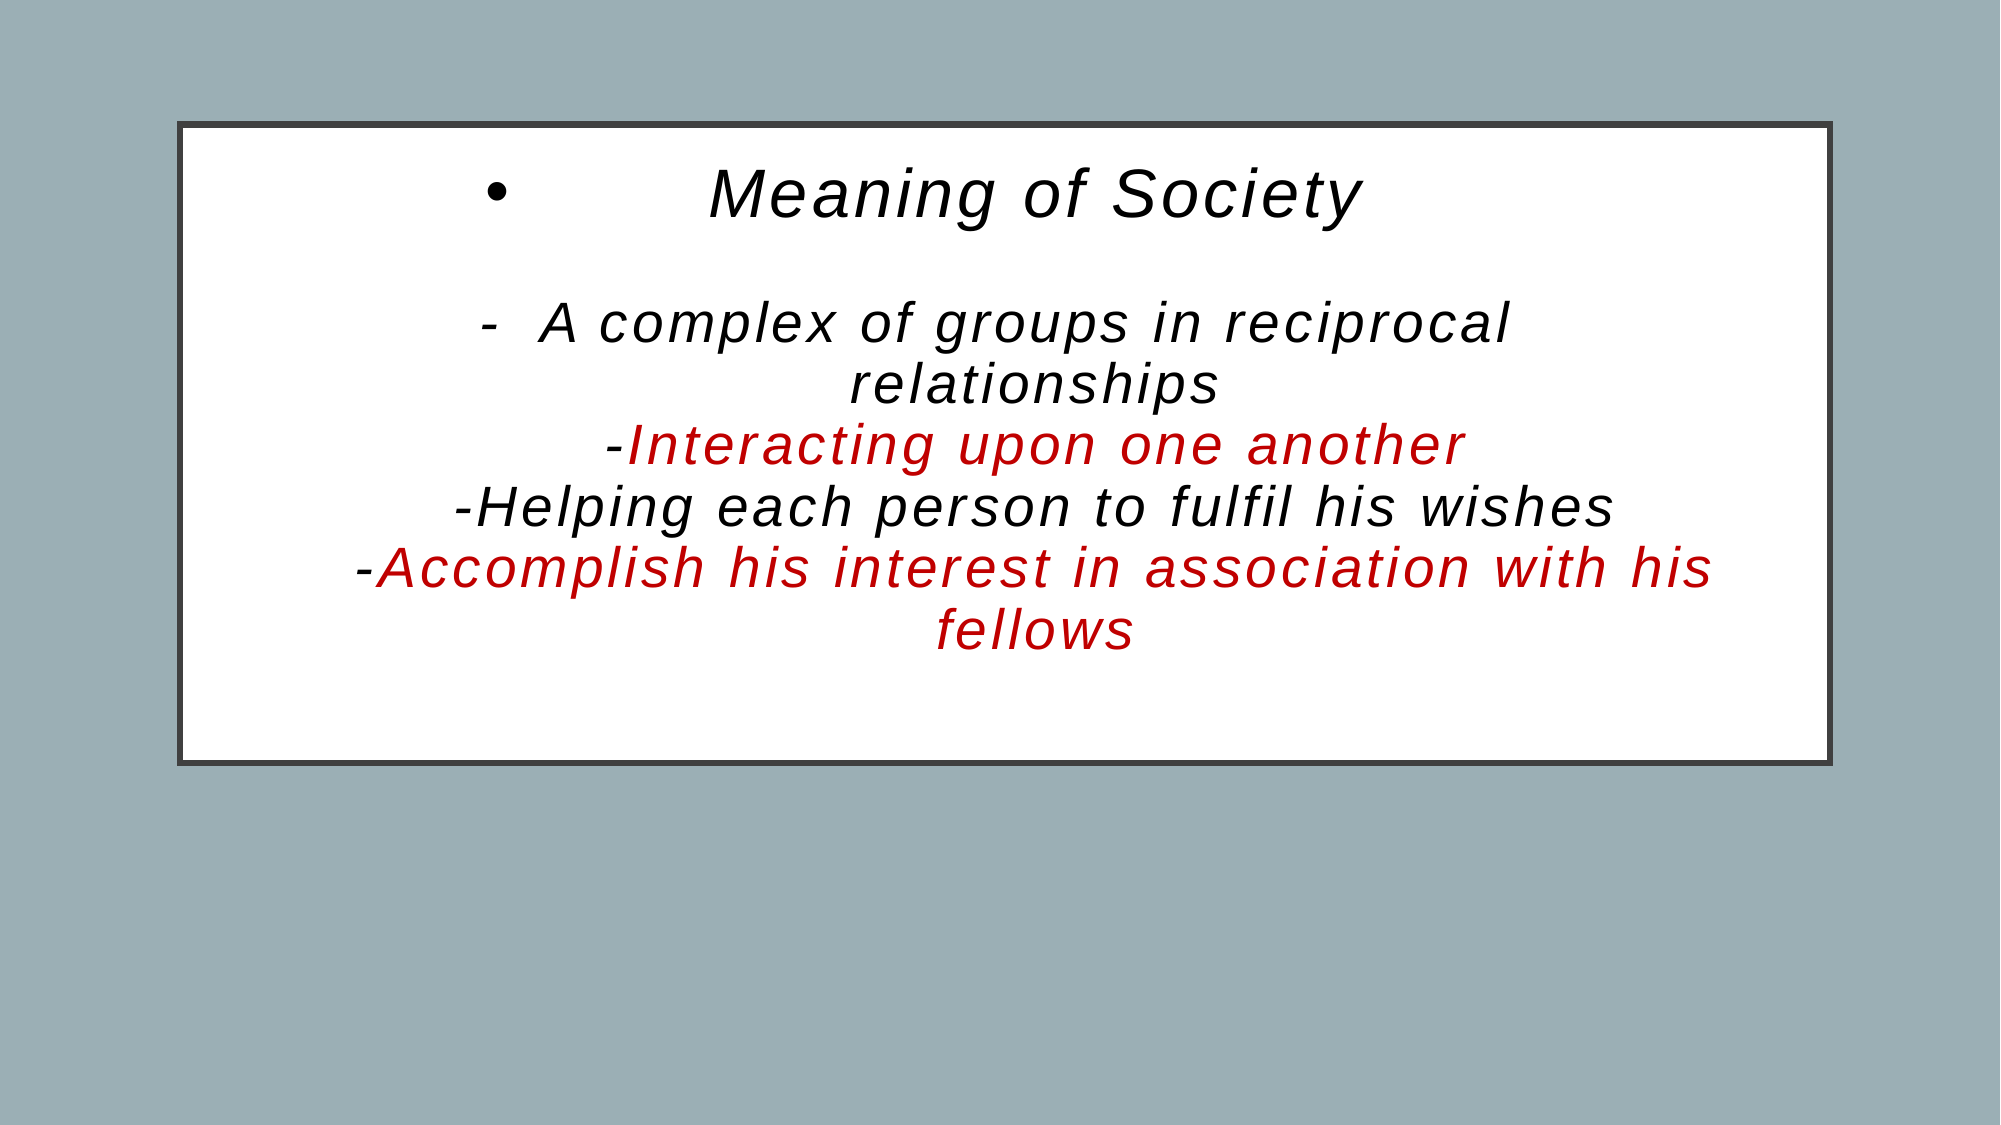

# Meaning of Society -  A complex of groups in reciprocal     relationships -Interacting upon one another -Helping each person to fulfil his wishes -Accomplish his interest in association with his fellows